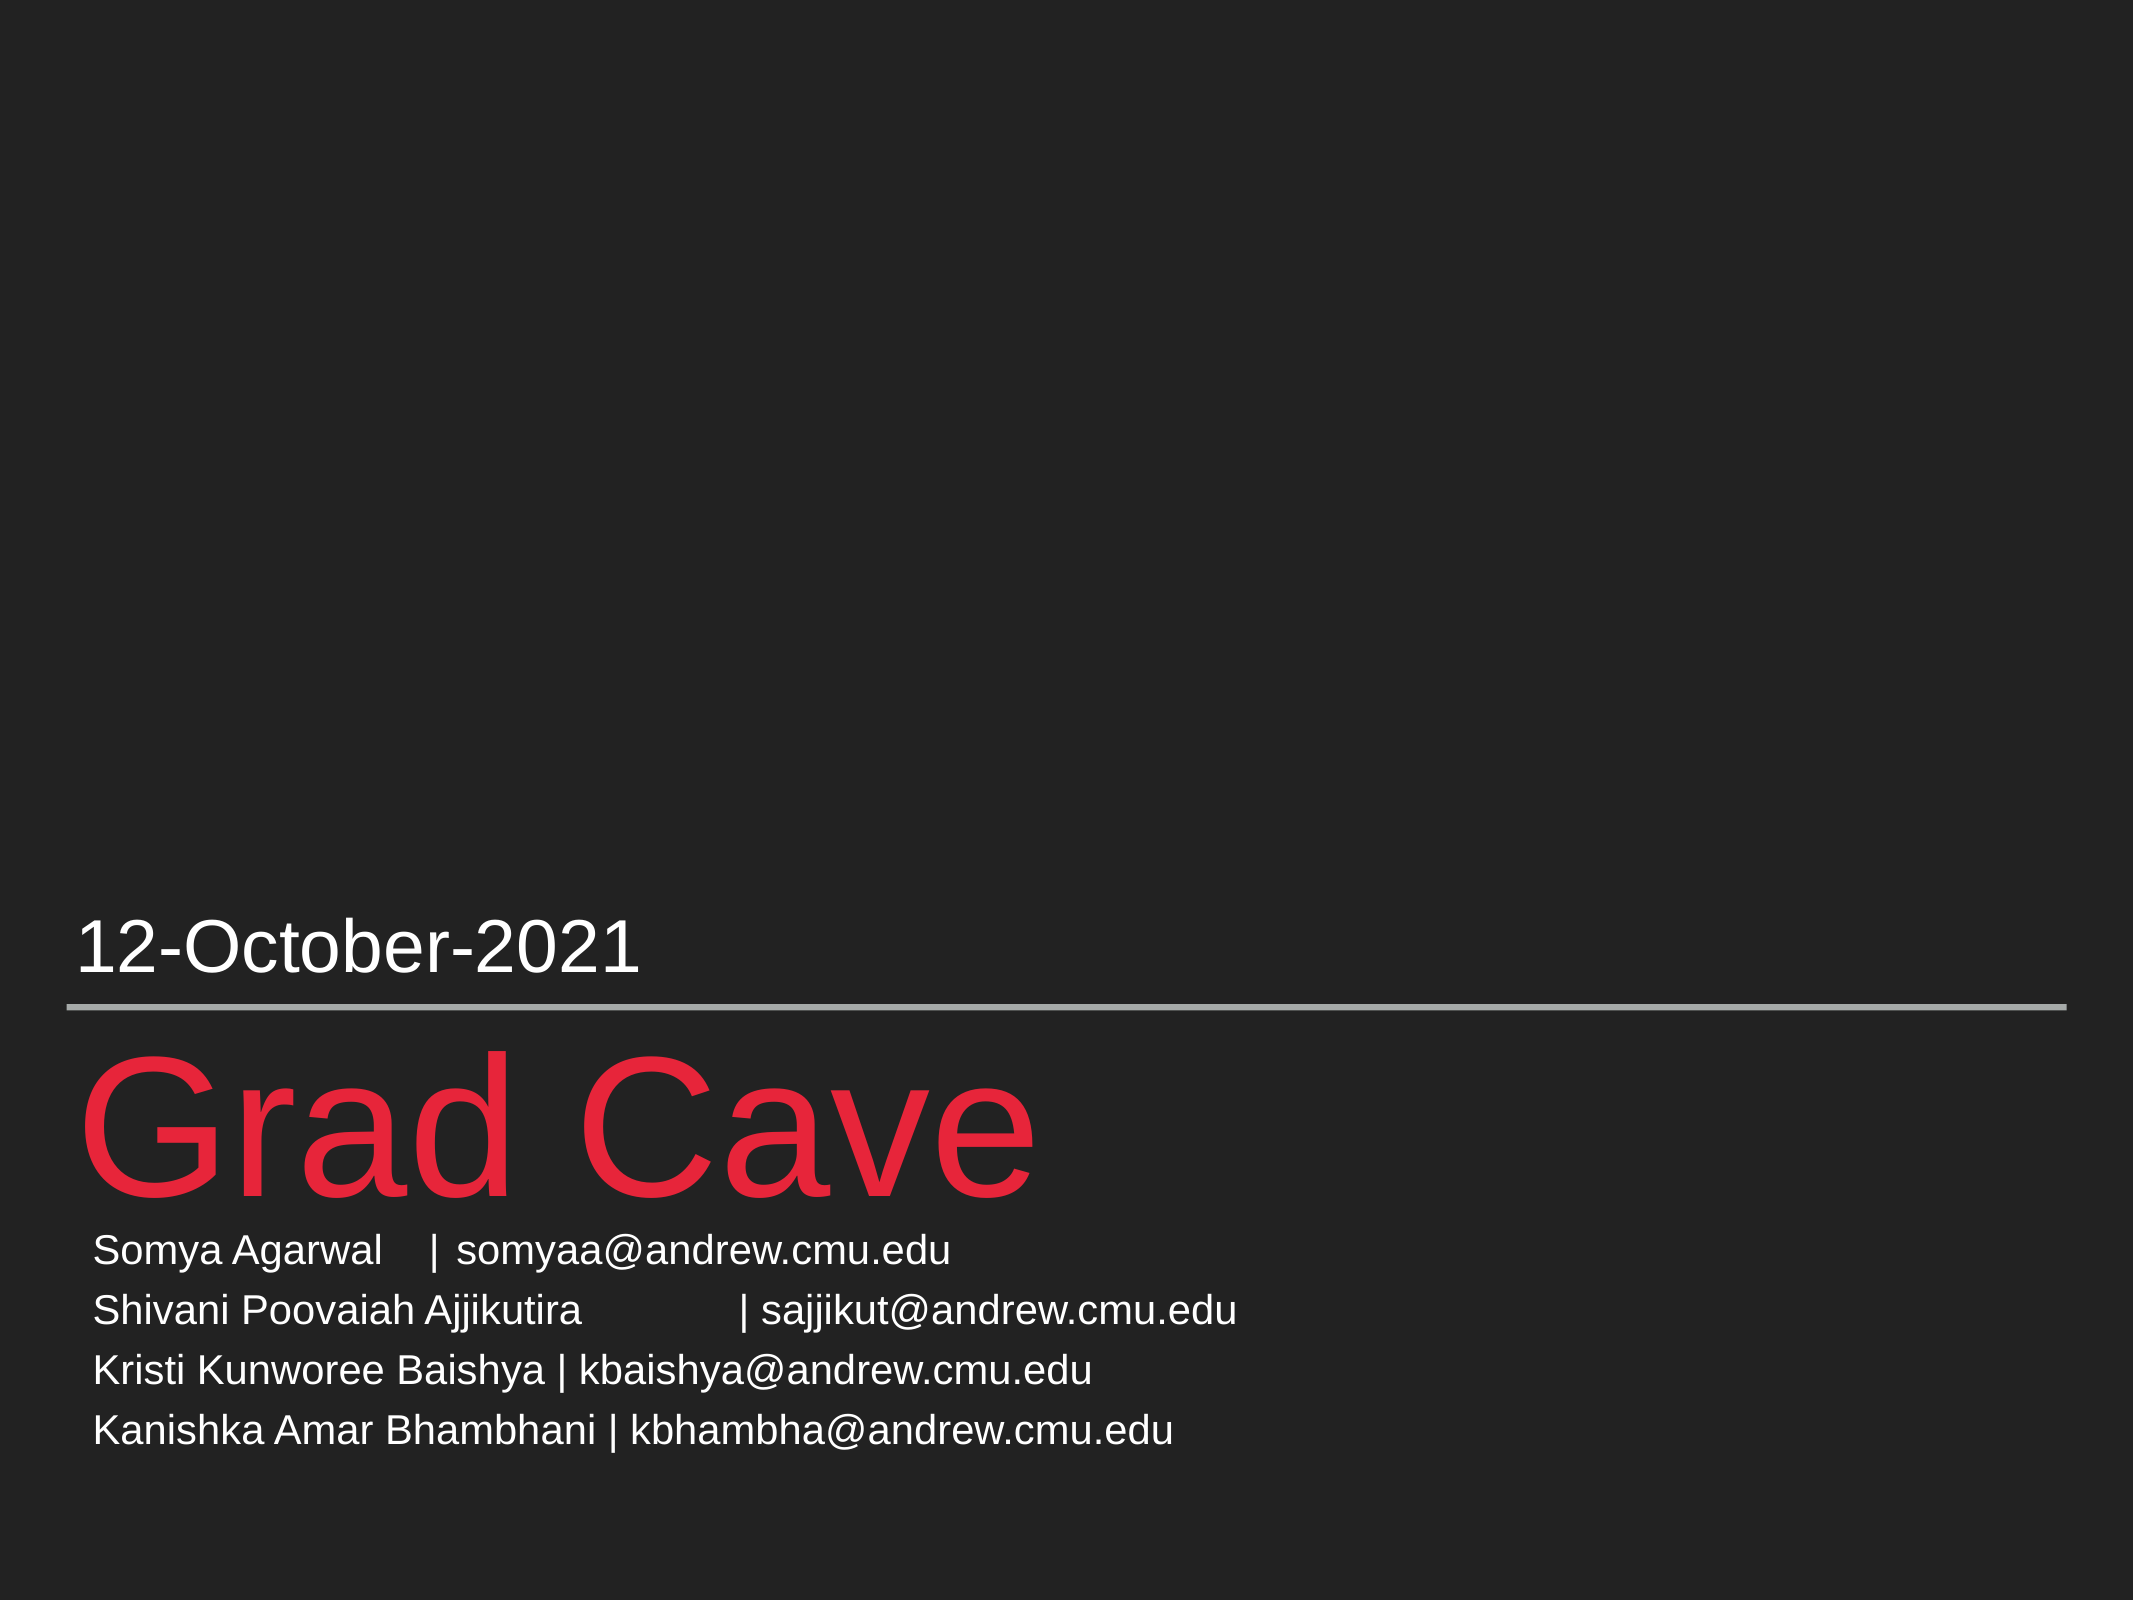

12-October-2021
Grad Cave
Somya Agarwal    |  somyaa@andrew.cmu.edu

Shivani Poovaiah Ajjikutira	    | sajjikut@andrew.cmu.edu

Kristi Kunworee Baishya | kbaishya@andrew.cmu.edu

Kanishka Amar Bhambhani | kbhambha@andrew.cmu.edu